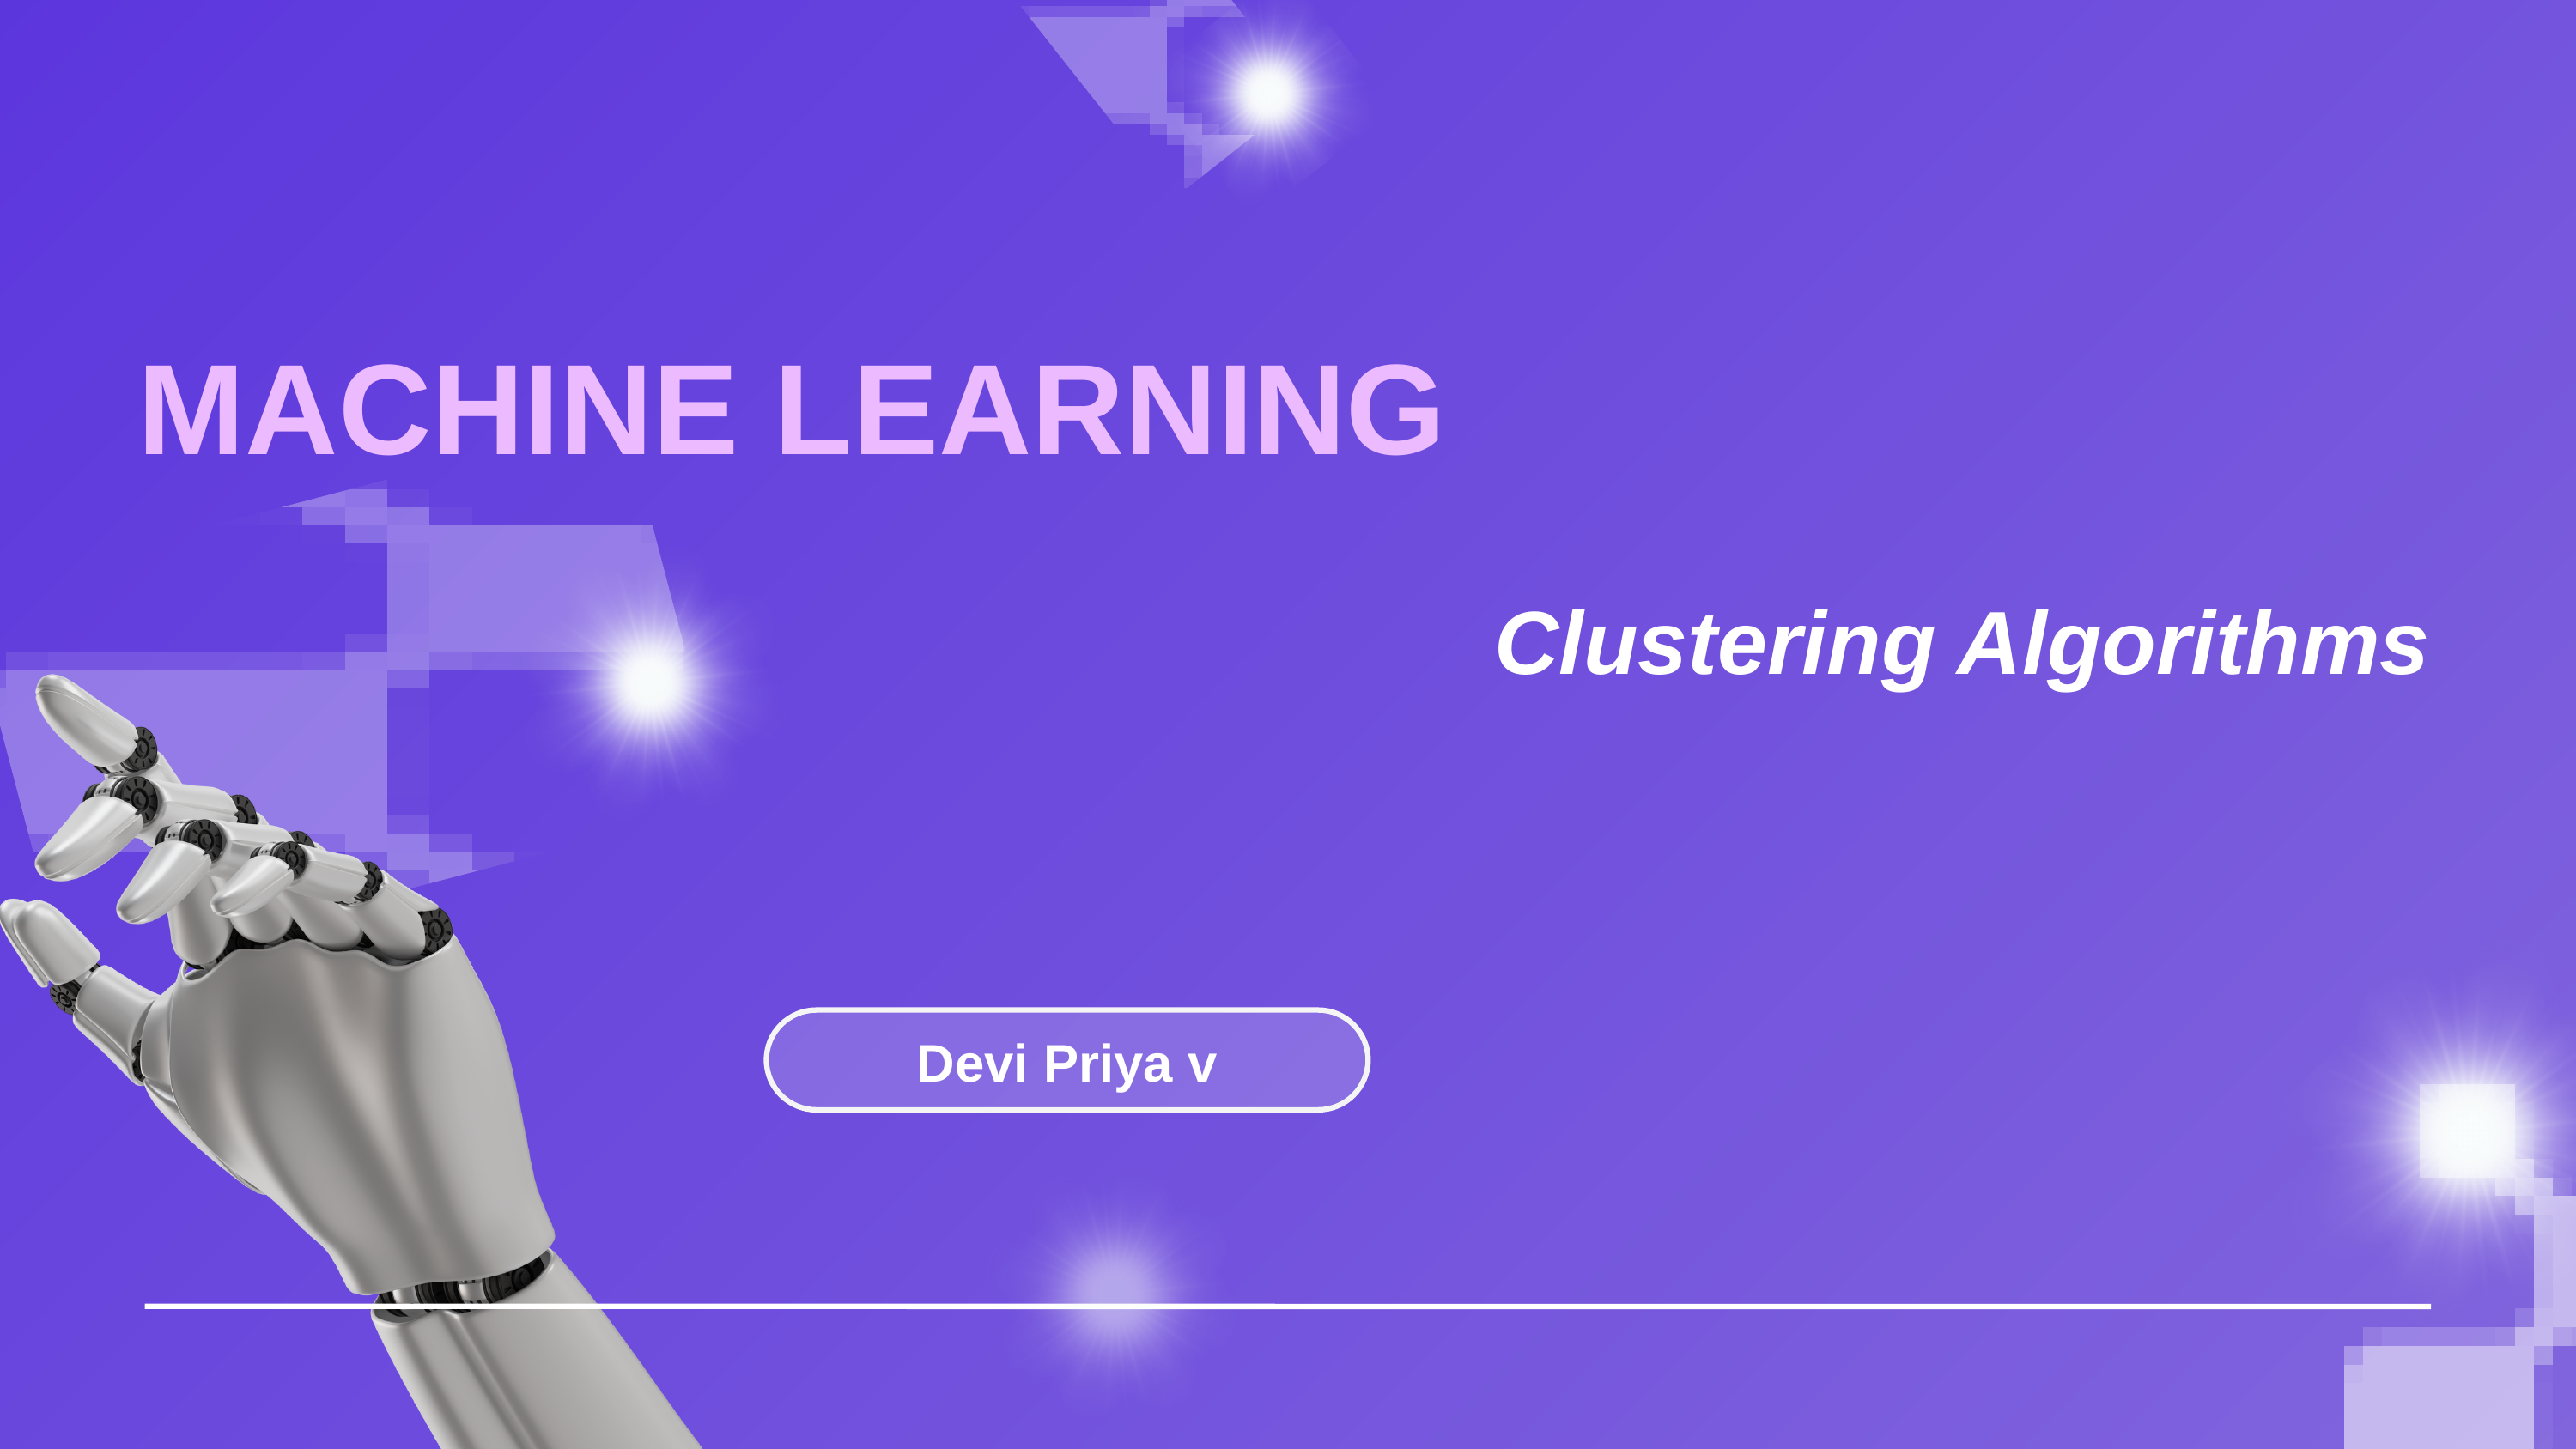

MACHINE LEARNING

Clustering Algorithms

Devi Priya v